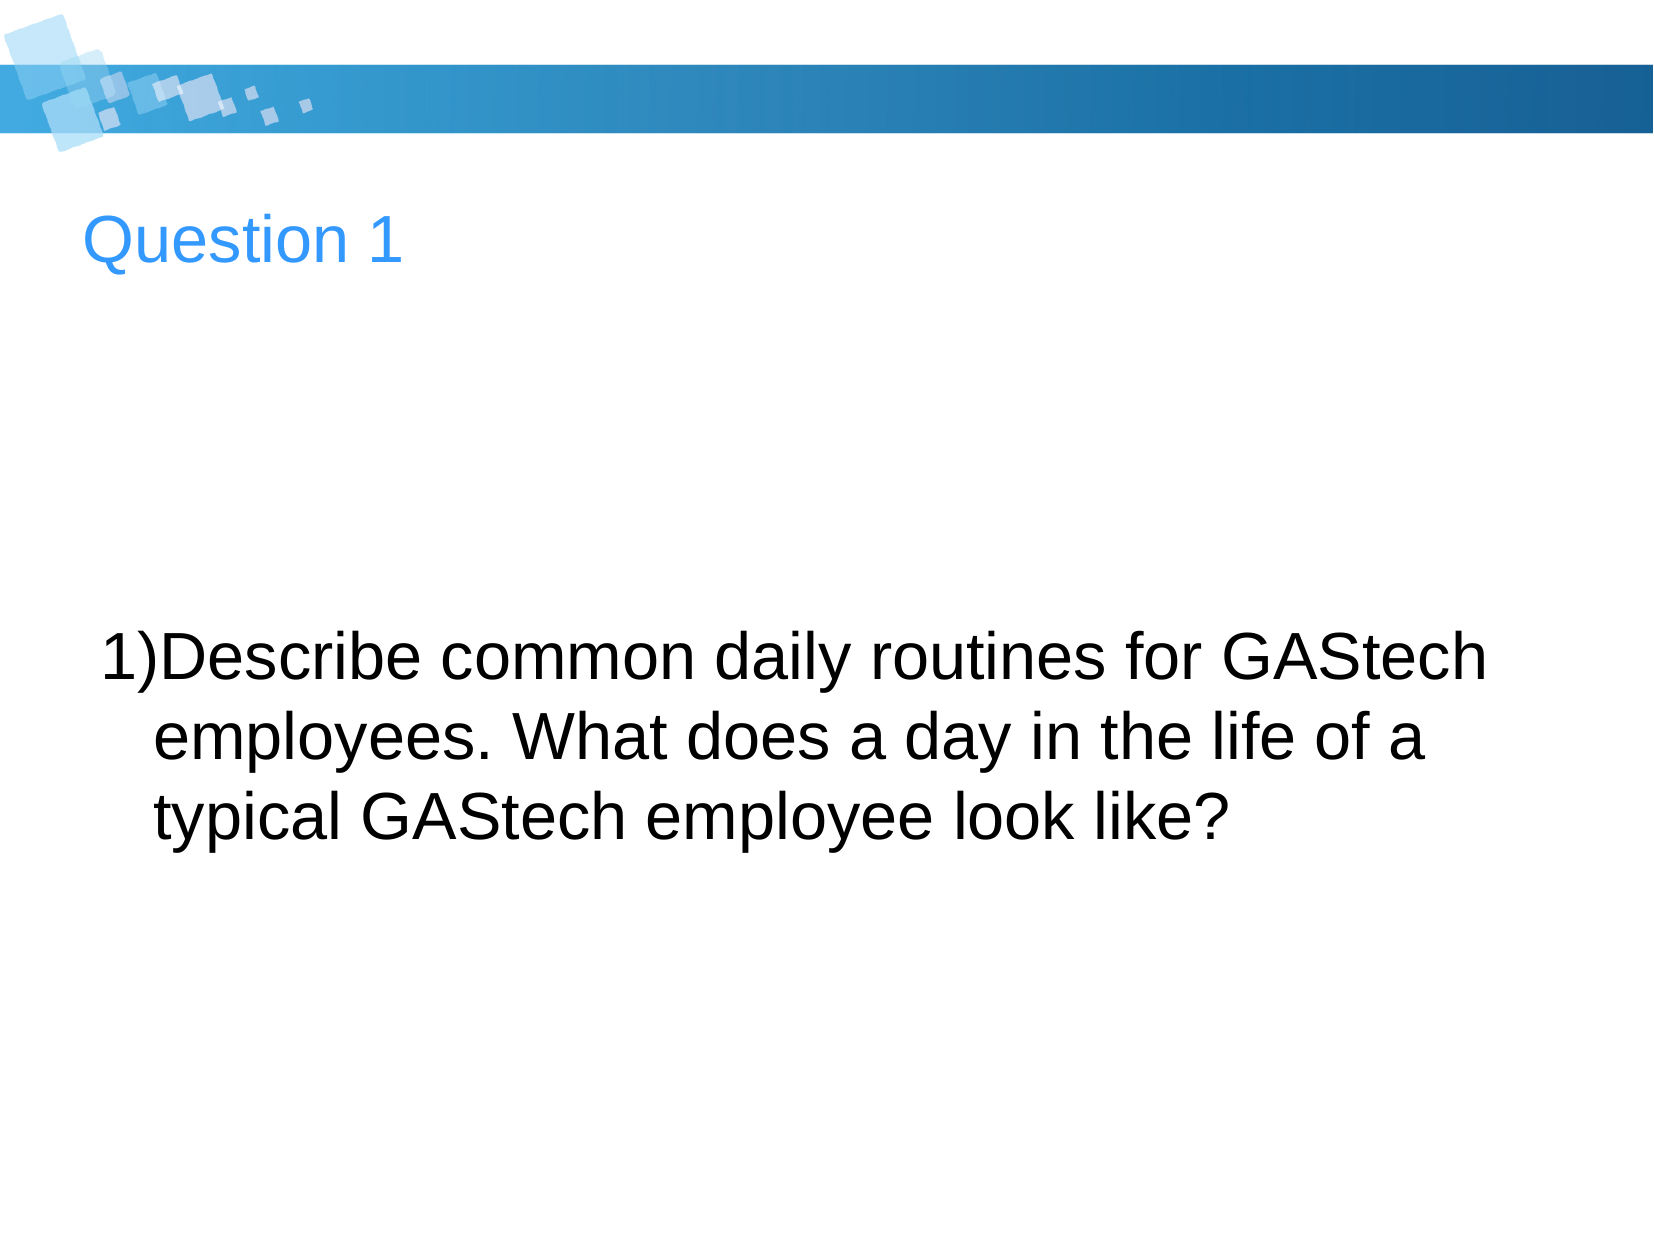

# Question 1
Describe common daily routines for GAStech employees. What does a day in the life of a typical GAStech employee look like?